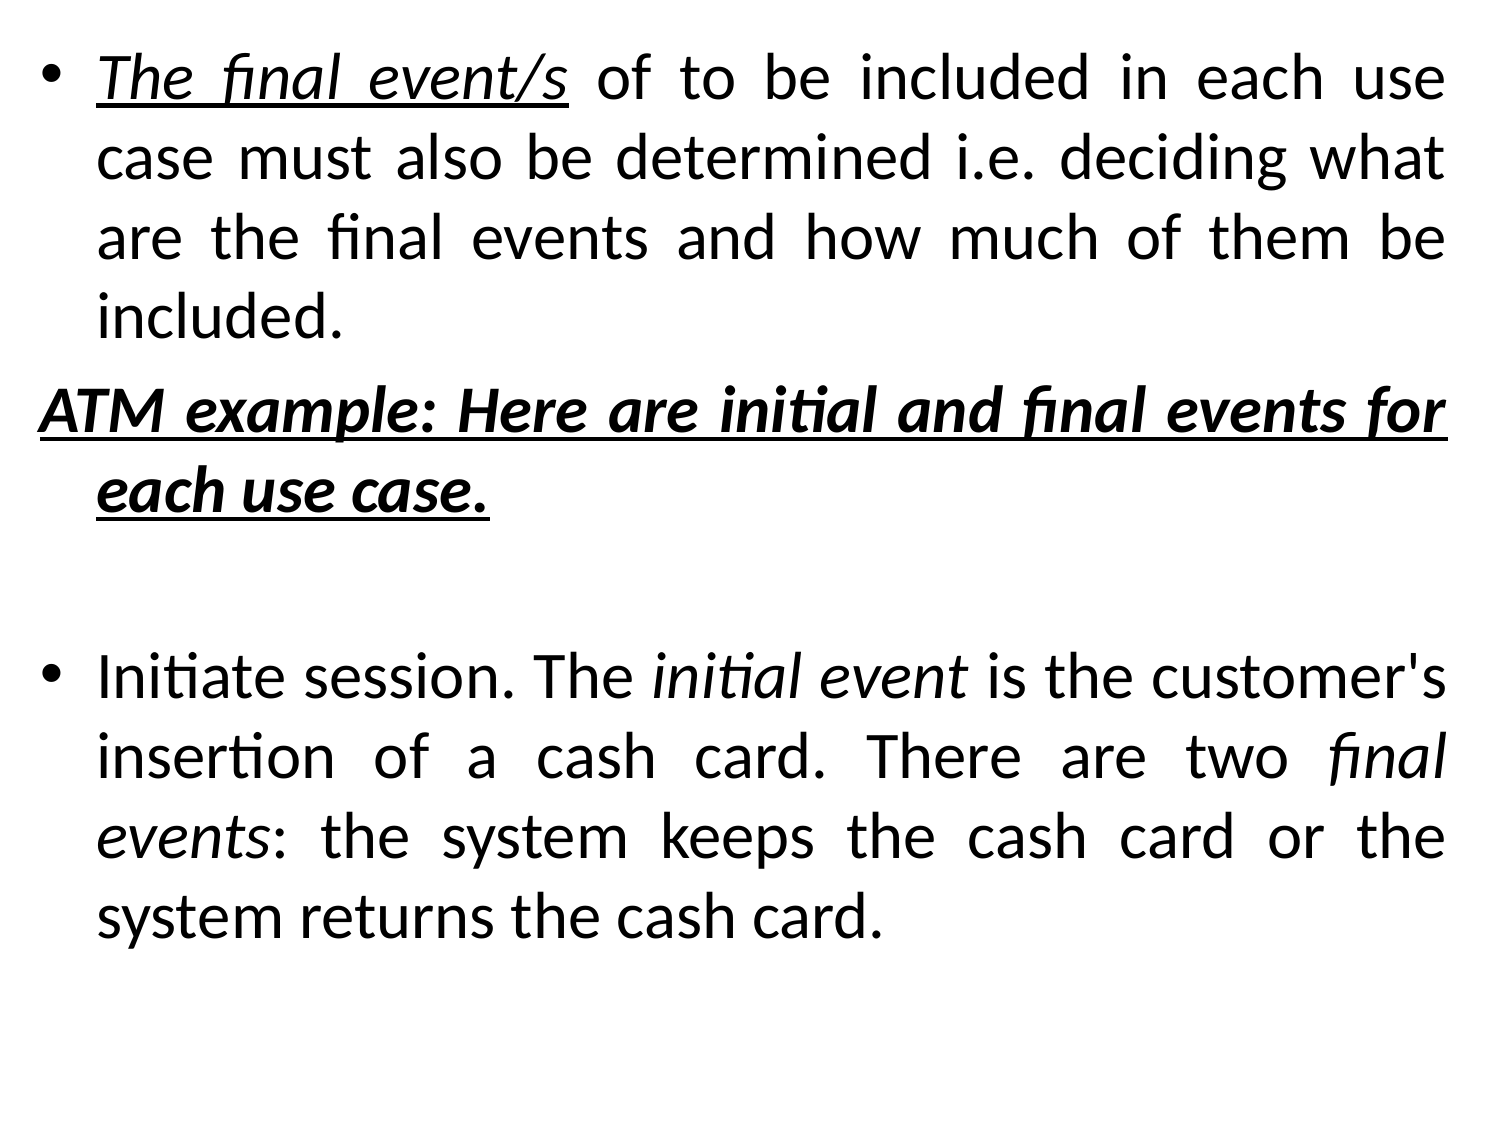

The final event/s of to be included in each use case must also be determined i.e. deciding what are the final events and how much of them be included.
ATM example: Here are initial and final events for each use case.

Initiate session. The initial event is the customer's insertion of a cash card. There are two final events: the system keeps the cash card or the system returns the cash card.